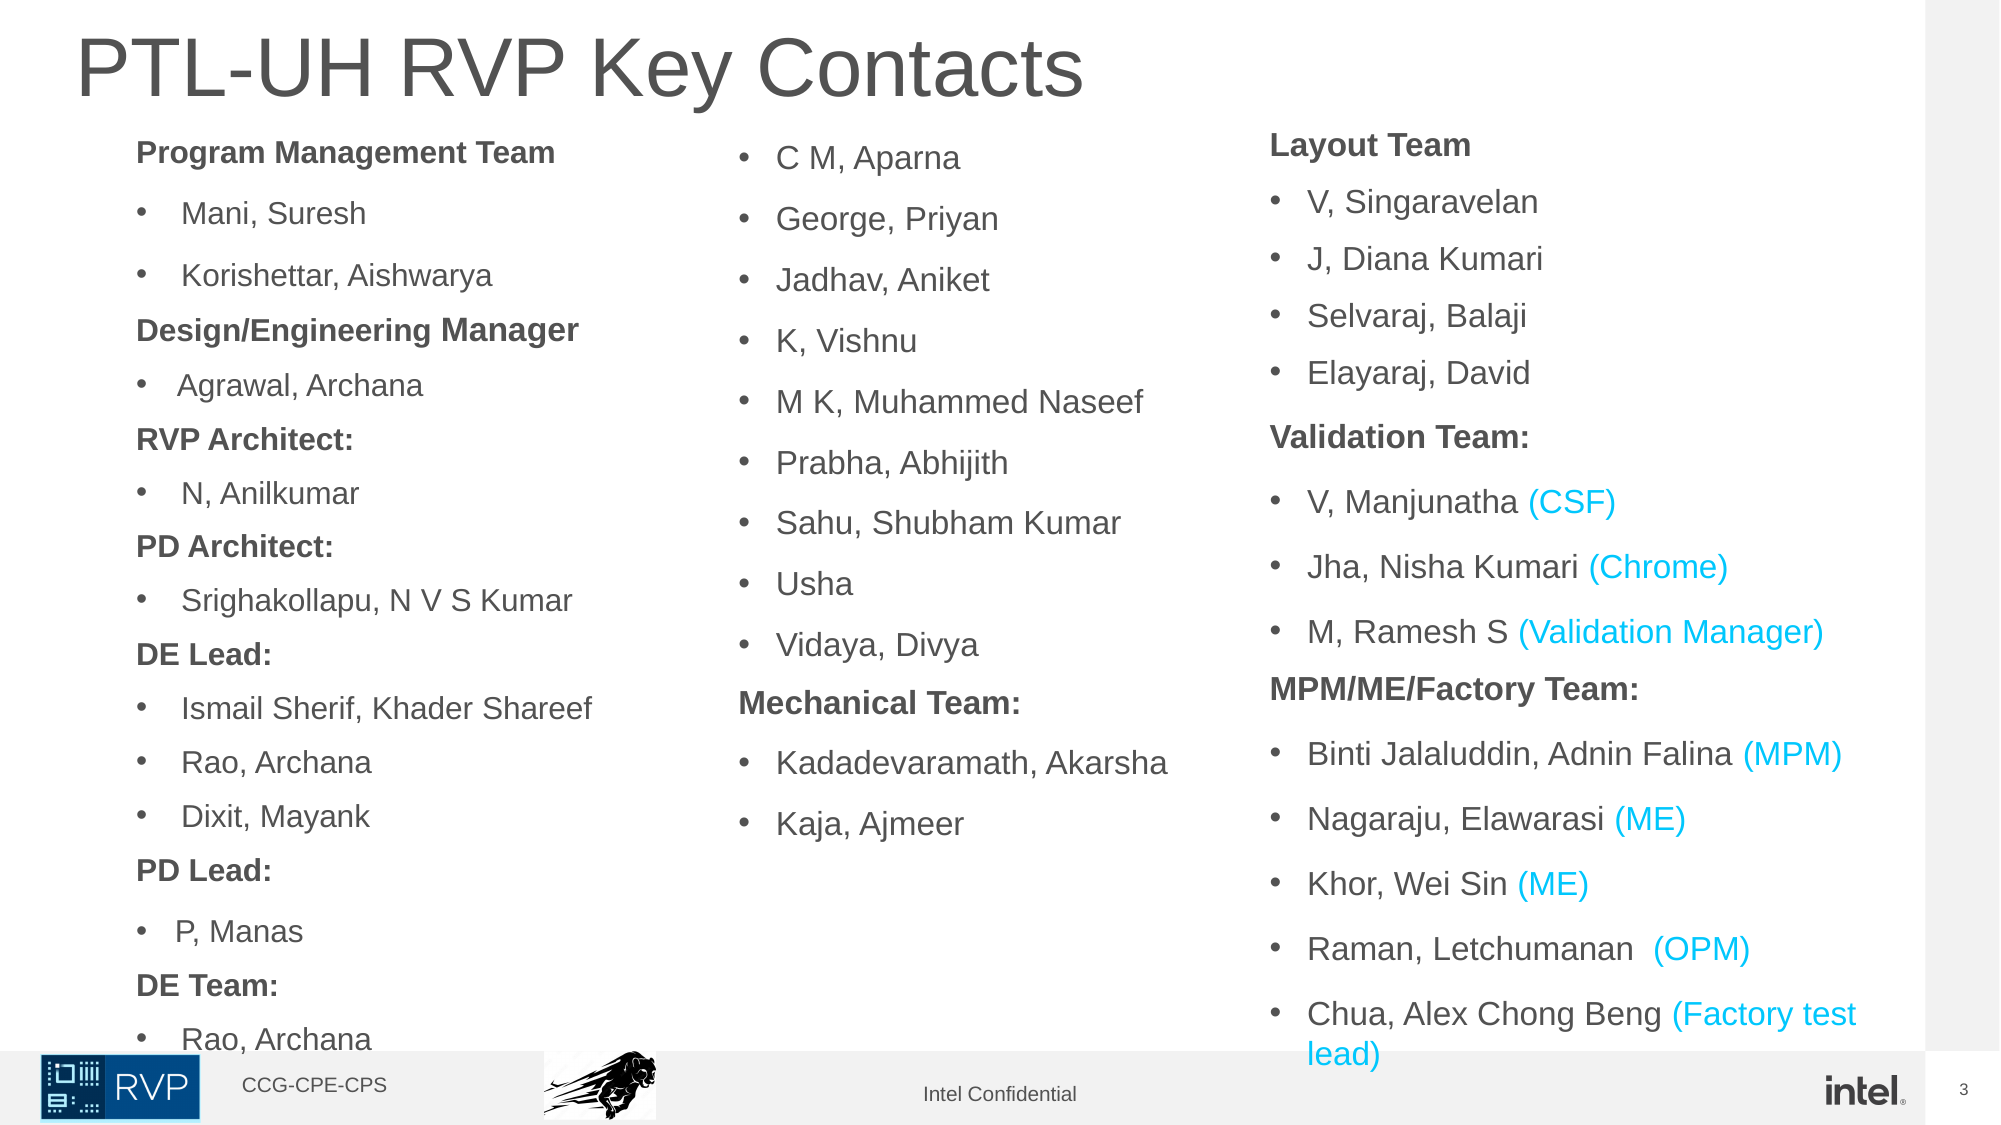

# PTL-UH RVP Key Contacts
Layout Team
V, Singaravelan
J, Diana Kumari
Selvaraj, Balaji
Elayaraj, David
Validation Team:
V, Manjunatha (CSF)
Jha, Nisha Kumari (Chrome)
M, Ramesh S (Validation Manager)
MPM/ME/Factory Team:
Binti Jalaluddin, Adnin Falina (MPM)
Nagaraju, Elawarasi (ME)
Khor, Wei Sin (ME)
Raman, Letchumanan  (OPM)
Chua, Alex Chong Beng (Factory test lead)
Program Management Team
Mani, Suresh
Korishettar, Aishwarya
Design/Engineering Manager
Agrawal, Archana
RVP Architect:
N, Anilkumar
PD Architect:
Srighakollapu, N V S Kumar
DE Lead:
Ismail Sherif, Khader Shareef
Rao, Archana
Dixit, Mayank
PD Lead:
P, Manas
DE Team:
Rao, Archana
C M, Aparna
George, Priyan
Jadhav, Aniket
K, Vishnu
M K, Muhammed Naseef
Prabha, Abhijith
Sahu, Shubham Kumar
Usha
Vidaya, Divya
Mechanical Team:
Kadadevaramath, Akarsha
Kaja, Ajmeer